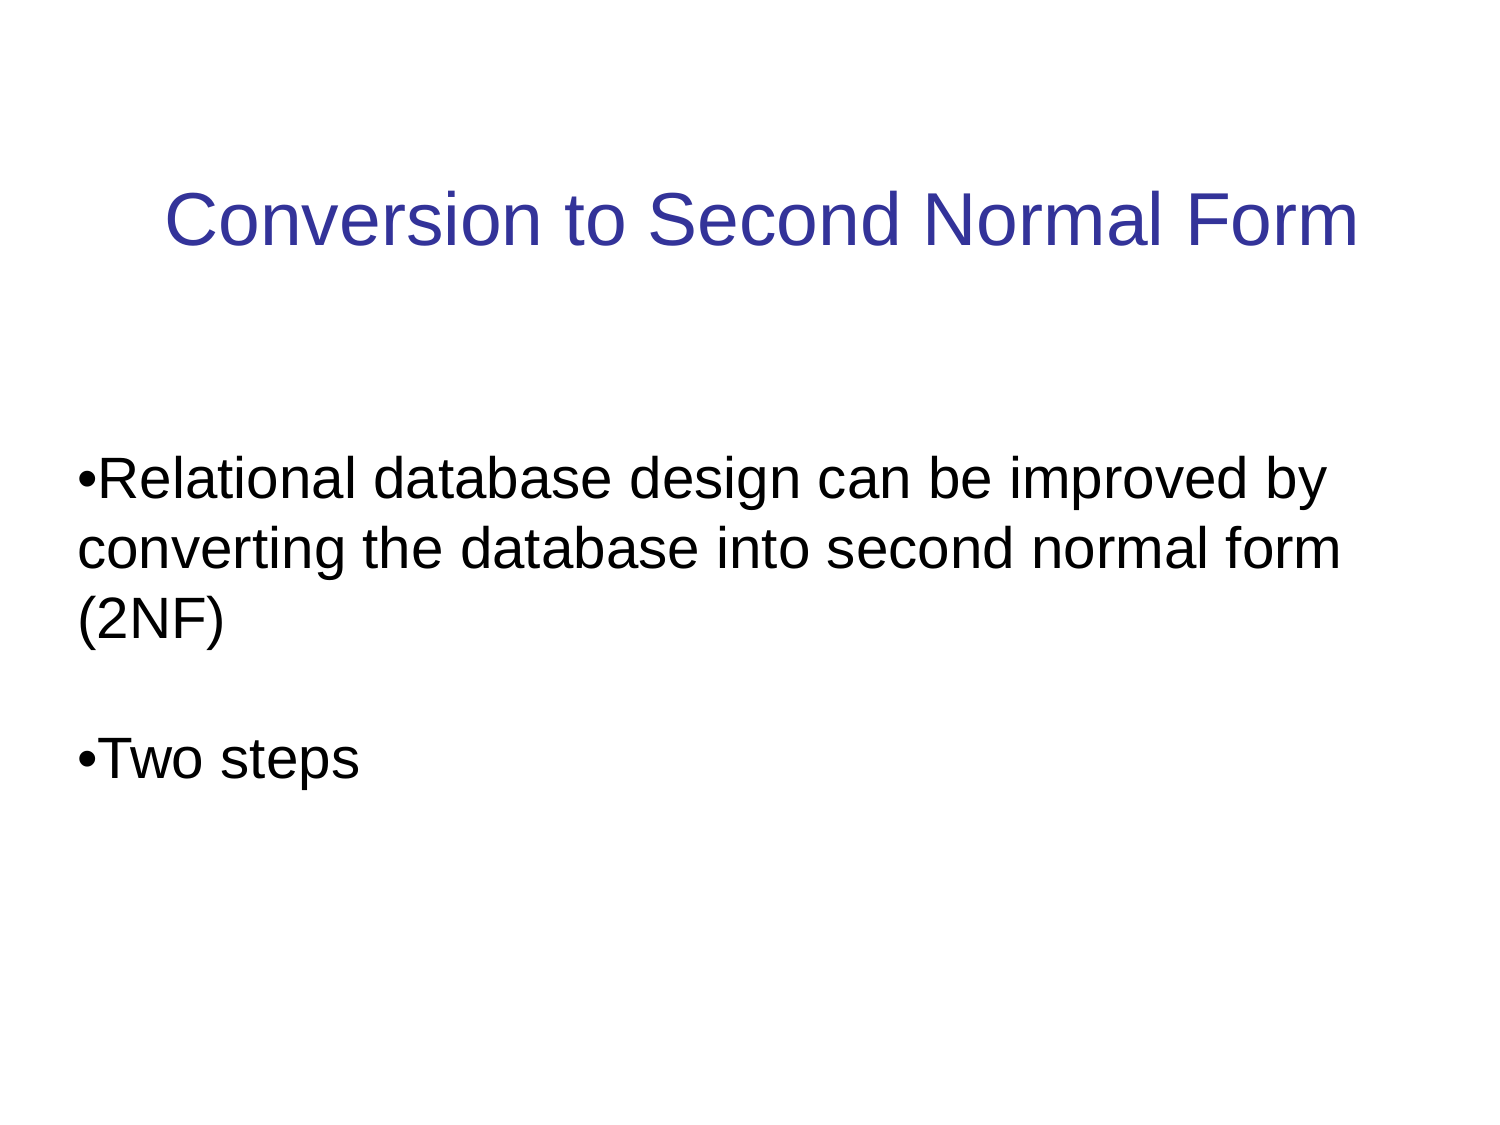

Conversion to Second Normal Form

•Relational database design can be improved by converting the database into second normal form (2NF)

•Two steps